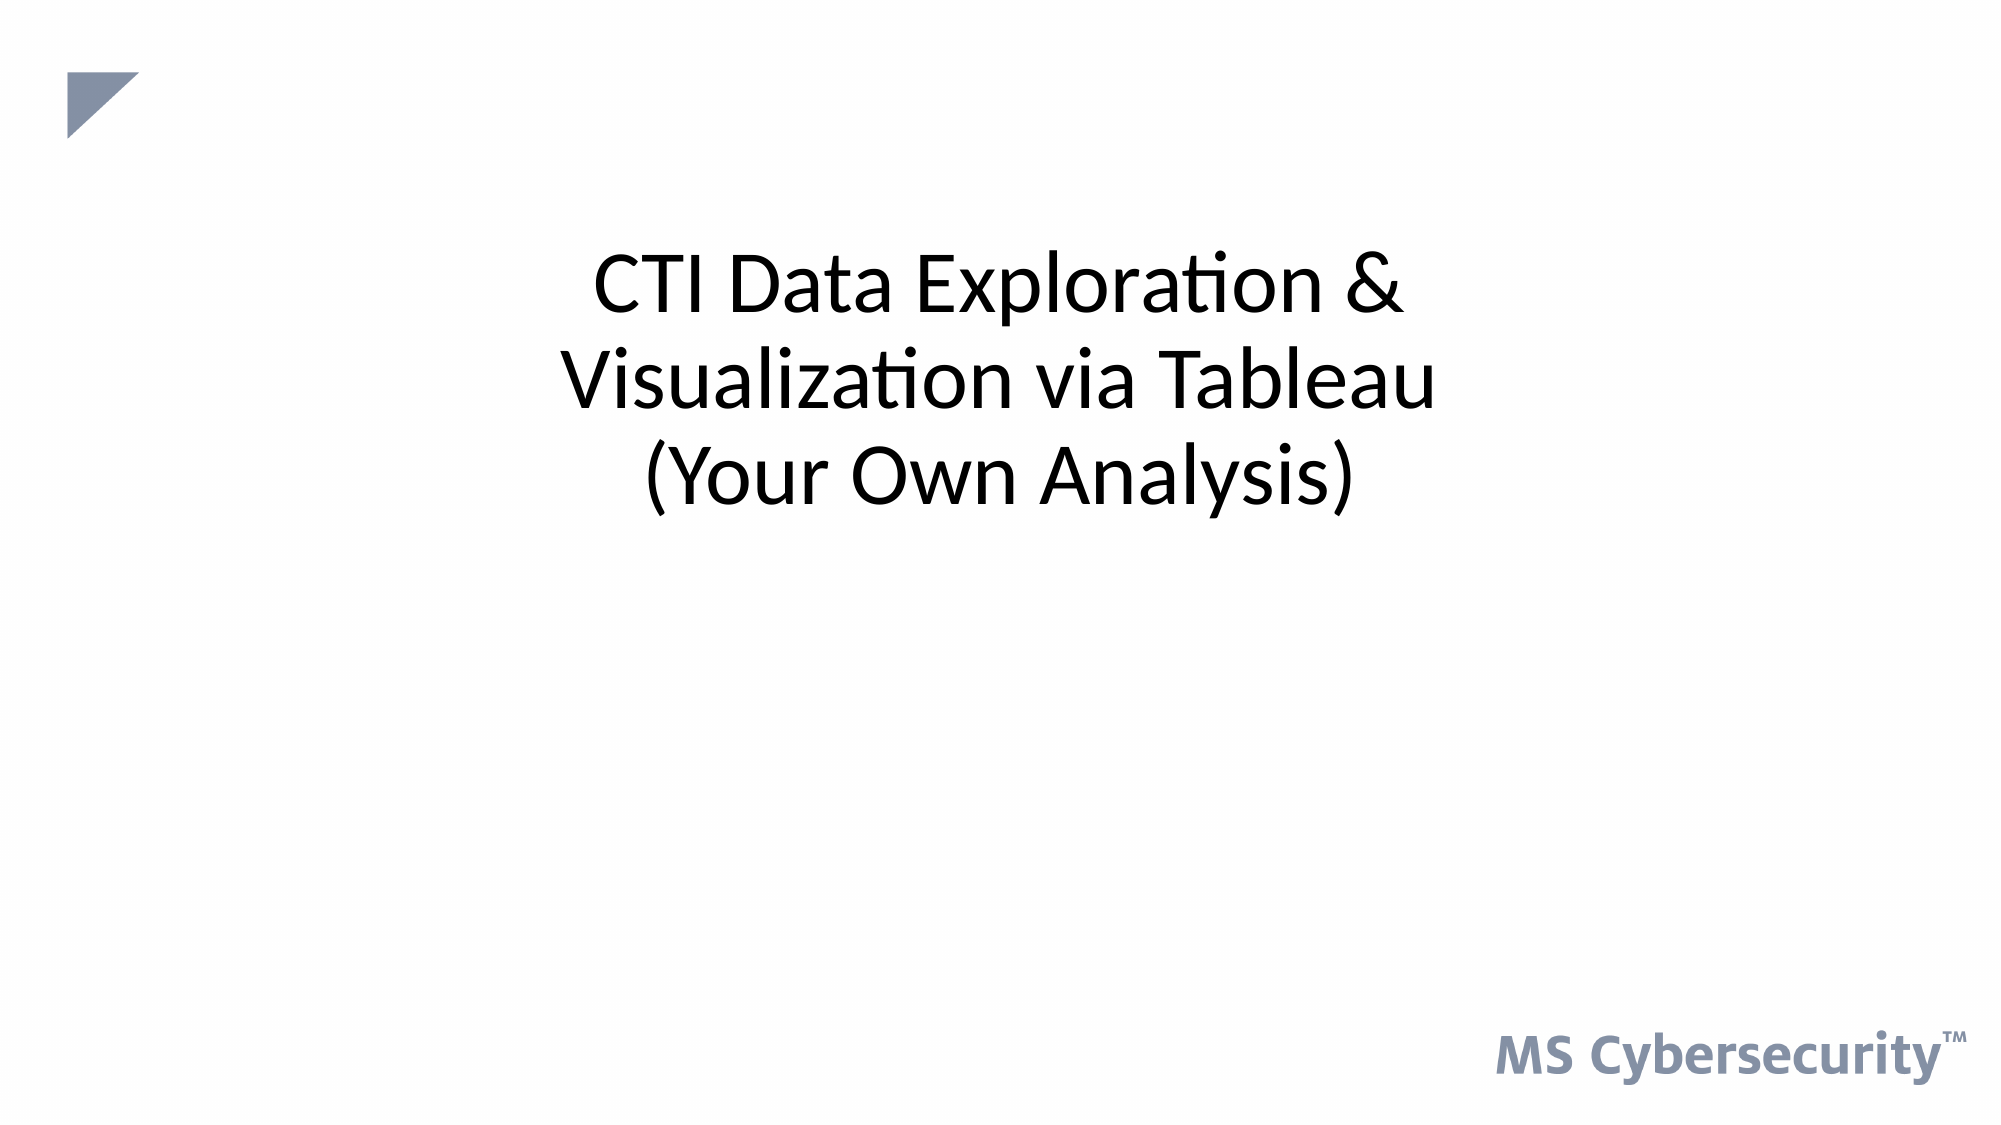

30
# CTI Data Exploration & Visualization via Tableau (Your Own Analysis)